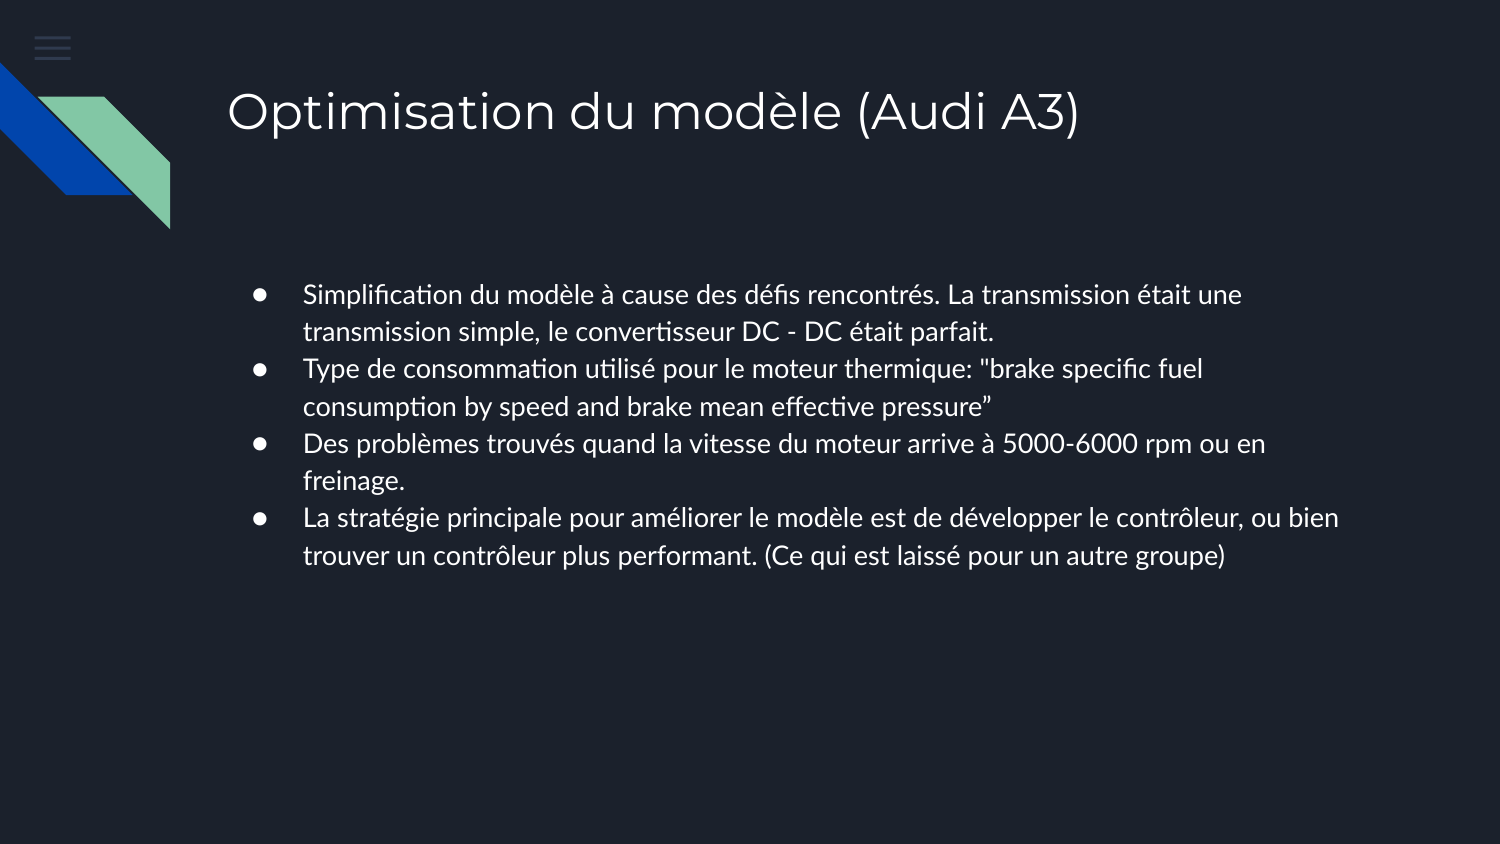

# Optimisation du modèle (Audi A3)
Simplification du modèle à cause des défis rencontrés. La transmission était une transmission simple, le convertisseur DC - DC était parfait.
Type de consommation utilisé pour le moteur thermique: "brake specific fuel consumption by speed and brake mean effective pressure”
Des problèmes trouvés quand la vitesse du moteur arrive à 5000-6000 rpm ou en freinage.
La stratégie principale pour améliorer le modèle est de développer le contrôleur, ou bien trouver un contrôleur plus performant. (Ce qui est laissé pour un autre groupe)